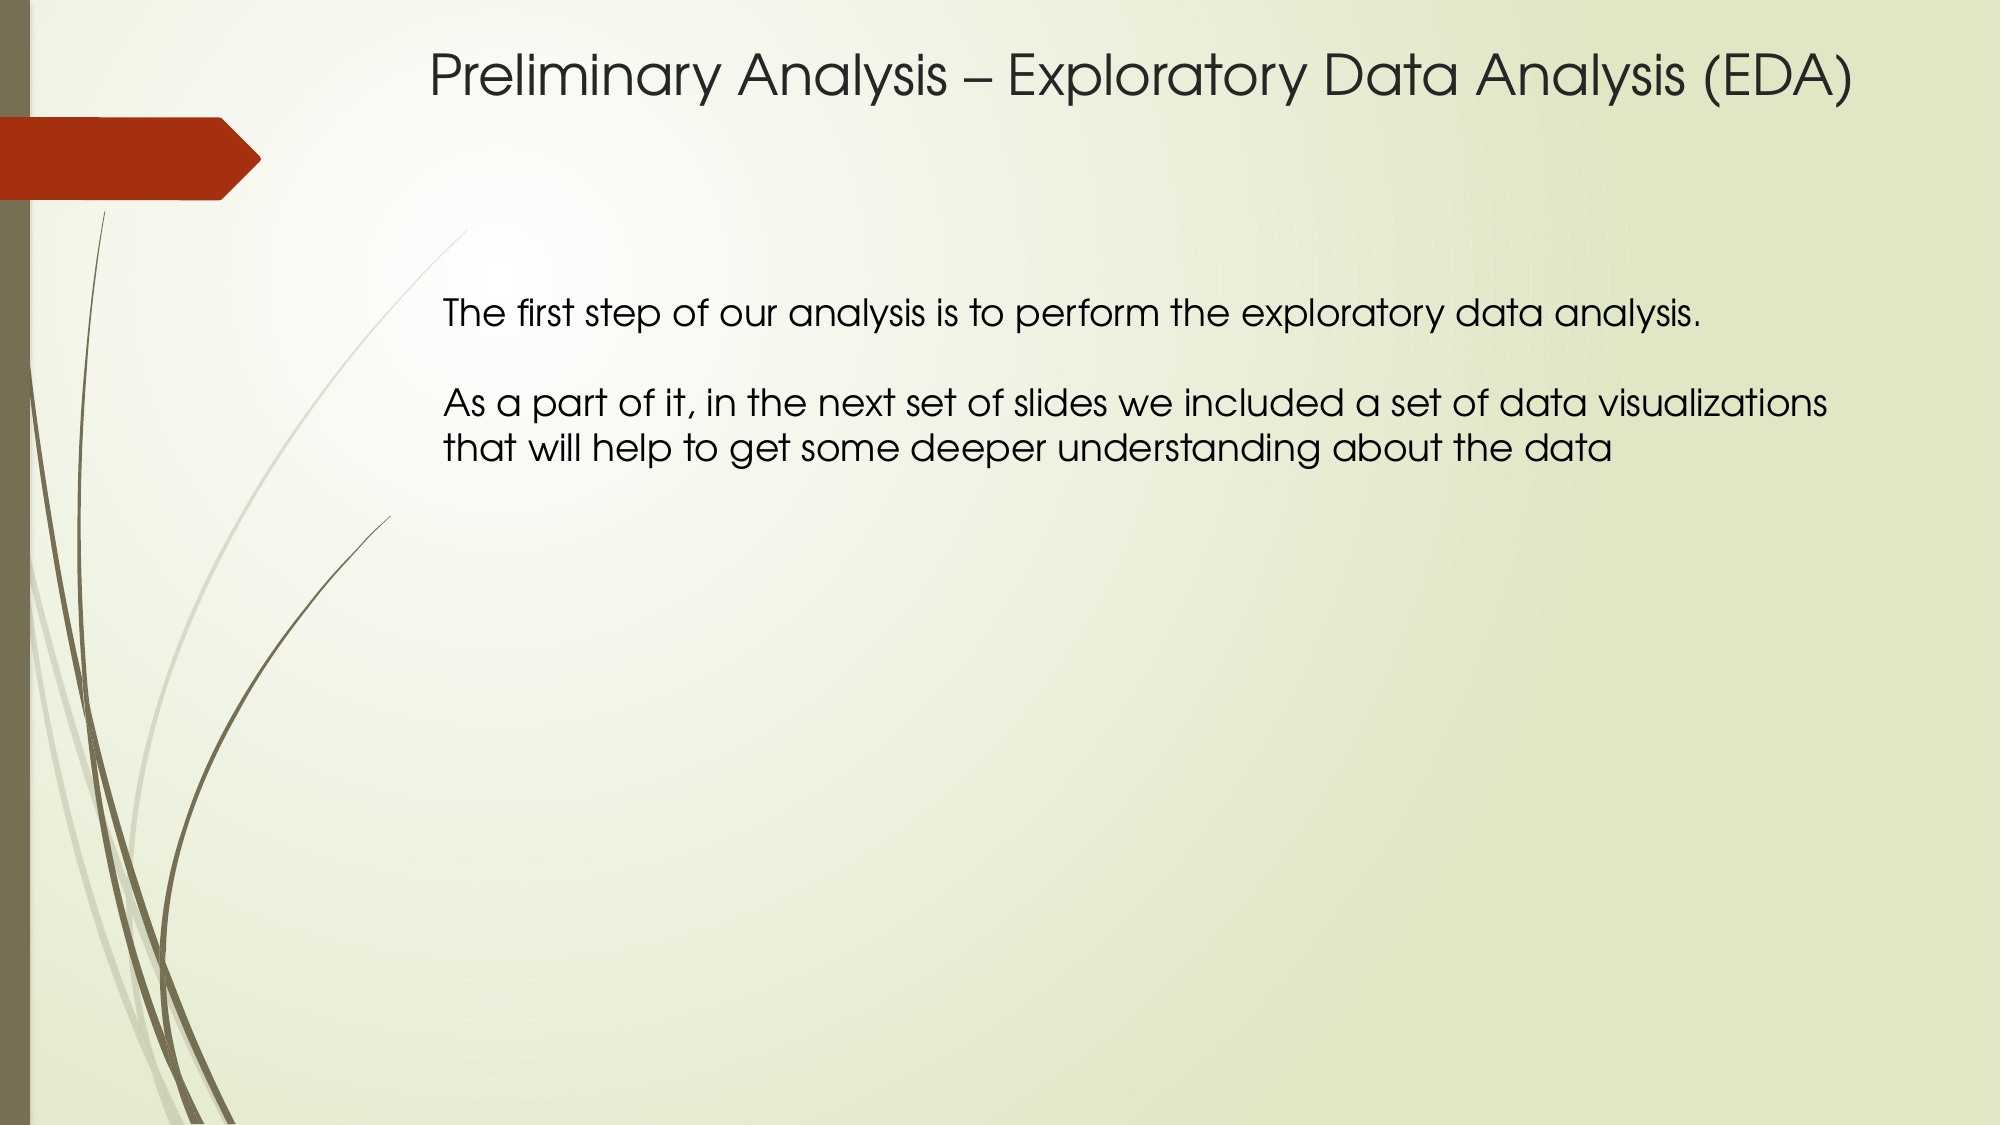

# Preliminary Analysis – Exploratory Data Analysis (EDA)
The first step of our analysis is to perform the exploratory data analysis.

As a part of it, in the next set of slides we included a set of data visualizations that will help to get some deeper understanding about the data